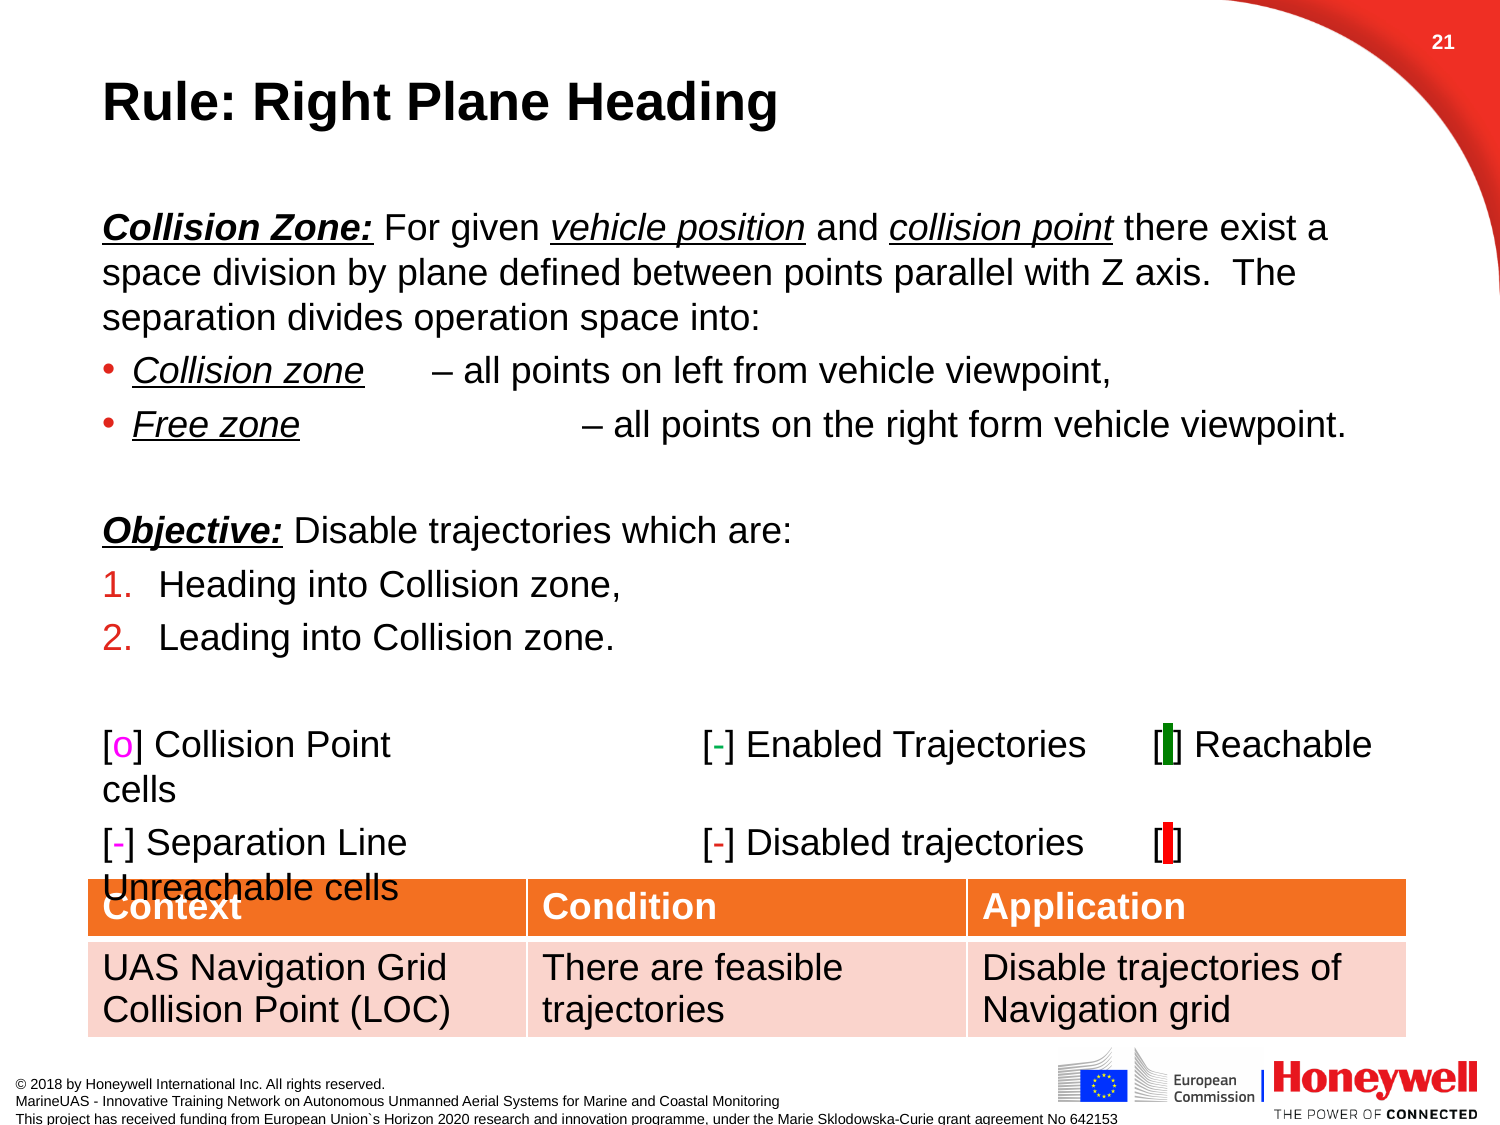

21
# Rule: Right Plane Heading

Collision Zone: For given vehicle position and collision point there exist a space division by plane defined between points parallel with Z axis.  The separation divides operation space into:
Collision zone 	– all points on left from vehicle viewpoint,
Free zone 		– all points on the right form vehicle viewpoint.

Objective: Disable trajectories which are:
Heading into Collision zone,
Leading into Collision zone.

[o] Collision Point			[-] Enabled Trajectories	[ ] Reachable cells
[-] Separation Line		[-] Disabled trajectories	[ ] Unreachable cells
| Context | Condition | Application |
| --- | --- | --- |
| UAS Navigation Grid Collision Point (LOC) | There are feasible trajectories | Disable trajectories of Navigation grid |